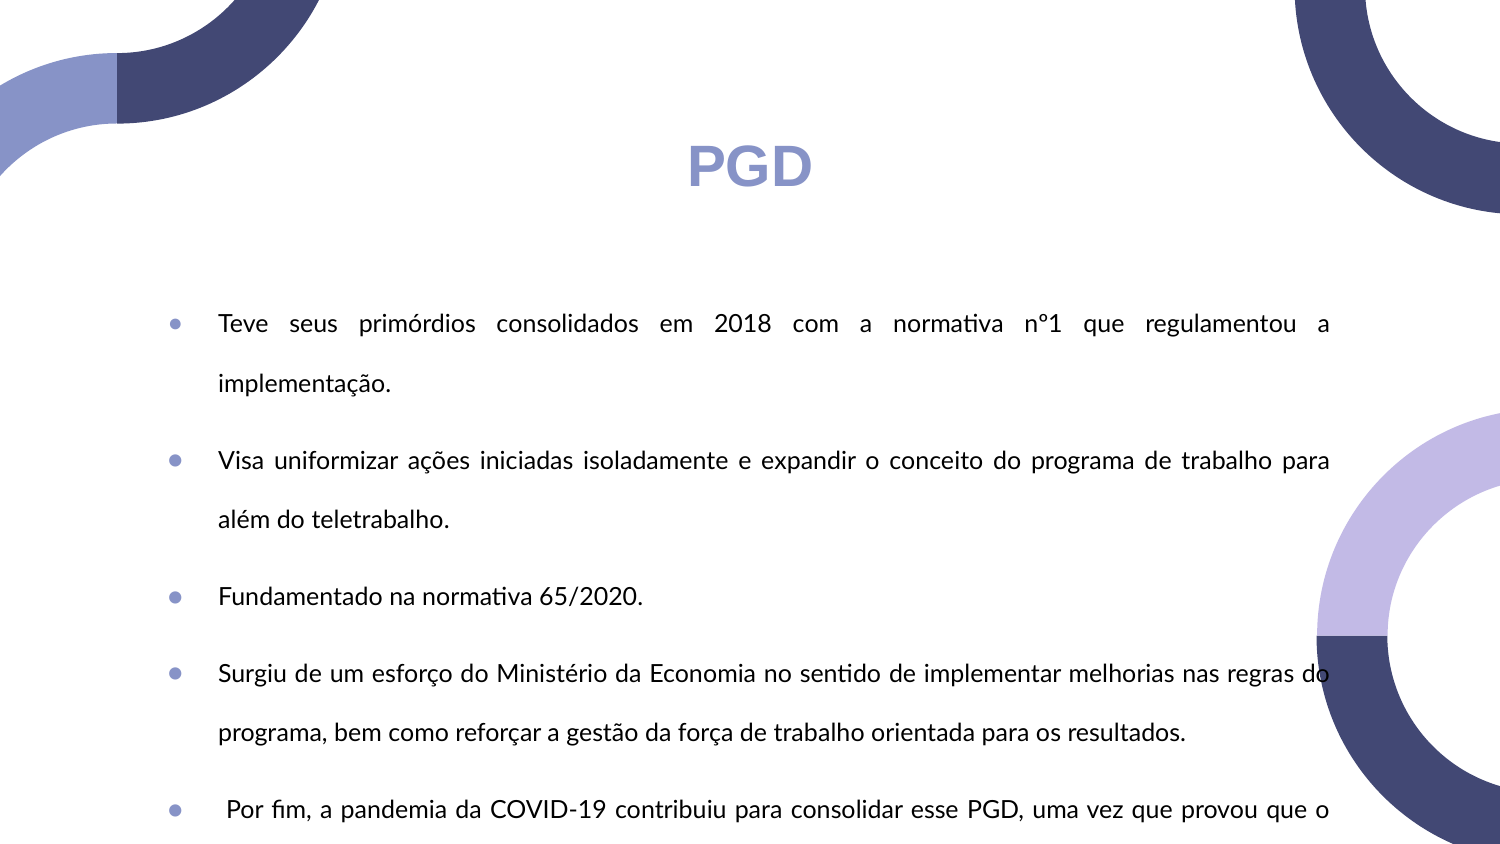

# PGD
Teve seus primórdios consolidados em 2018 com a normativa nº1 que regulamentou a implementação.
Visa uniformizar ações iniciadas isoladamente e expandir o conceito do programa de trabalho para além do teletrabalho.
Fundamentado na normativa 65/2020.
Surgiu de um esforço do Ministério da Economia no sentido de implementar melhorias nas regras do programa, bem como reforçar a gestão da força de trabalho orientada para os resultados.
 Por fim, a pandemia da COVID-19 contribuiu para consolidar esse PGD, uma vez que provou que o trabalho remoto é exequível.